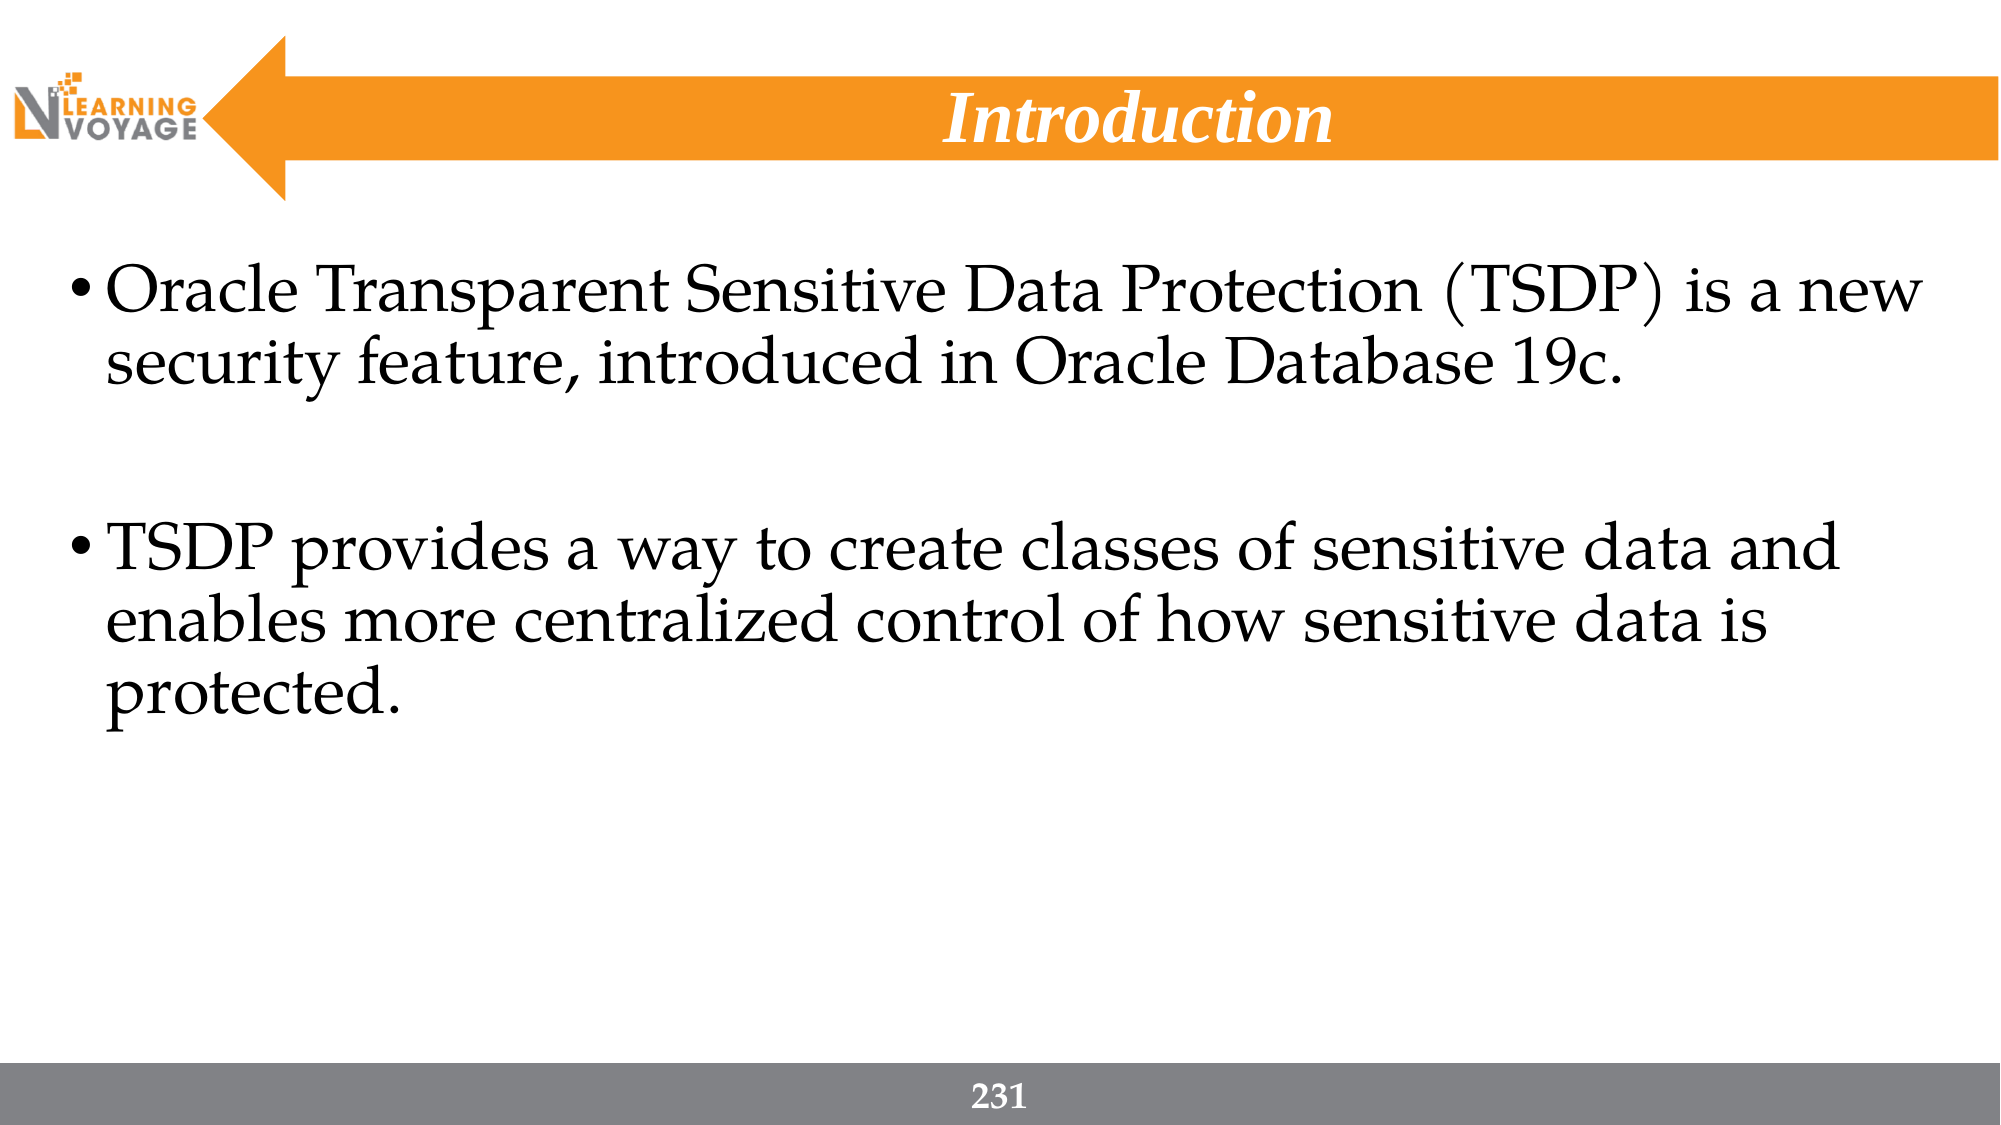

# Introduction
Oracle Transparent Sensitive Data Protection (TSDP) is a new security feature, introduced in Oracle Database 19c.

TSDP provides a way to create classes of sensitive data and enables more centralized control of how sensitive data is protected.

231